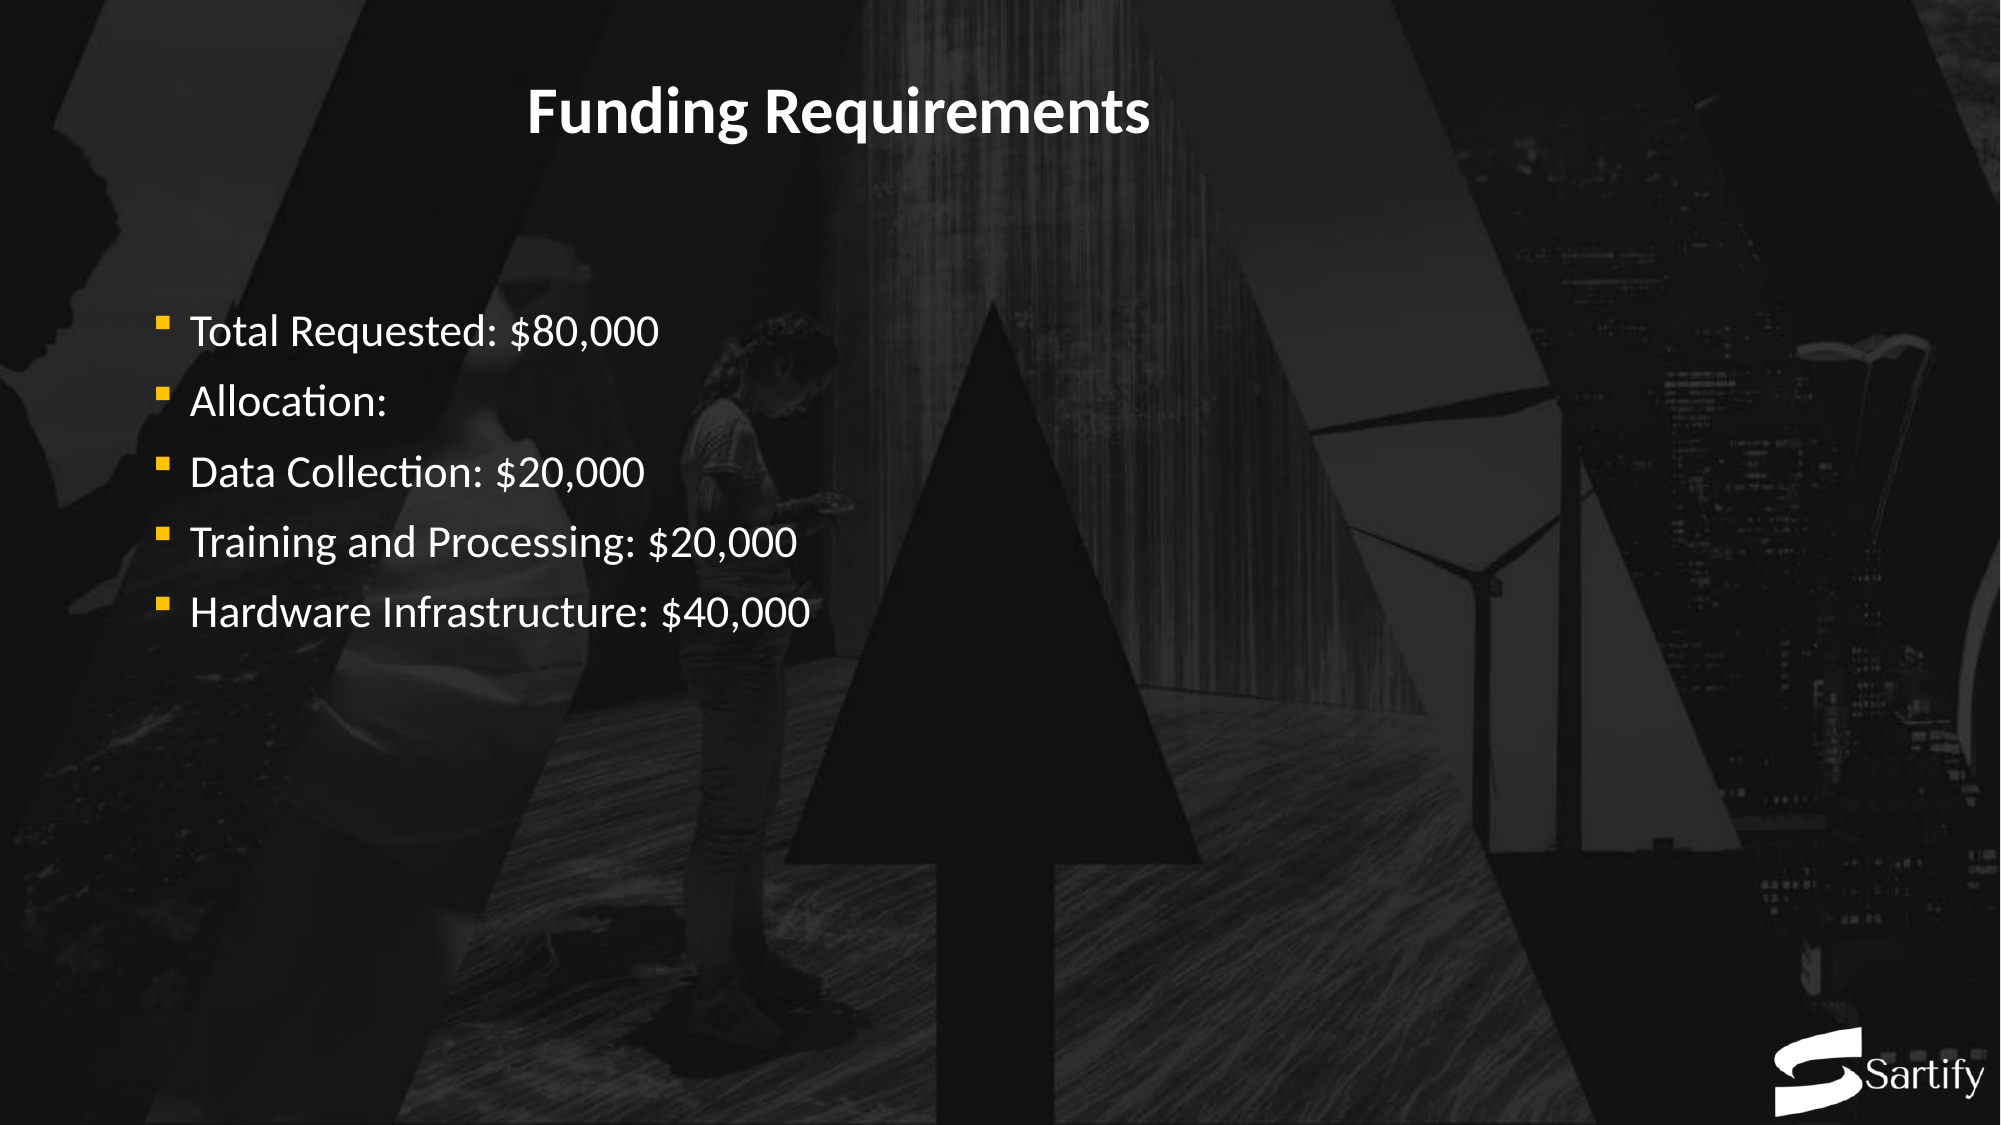

# Funding Requirements
Total Requested: $80,000
Allocation:
Data Collection: $20,000
Training and Processing: $20,000
Hardware Infrastructure: $40,000